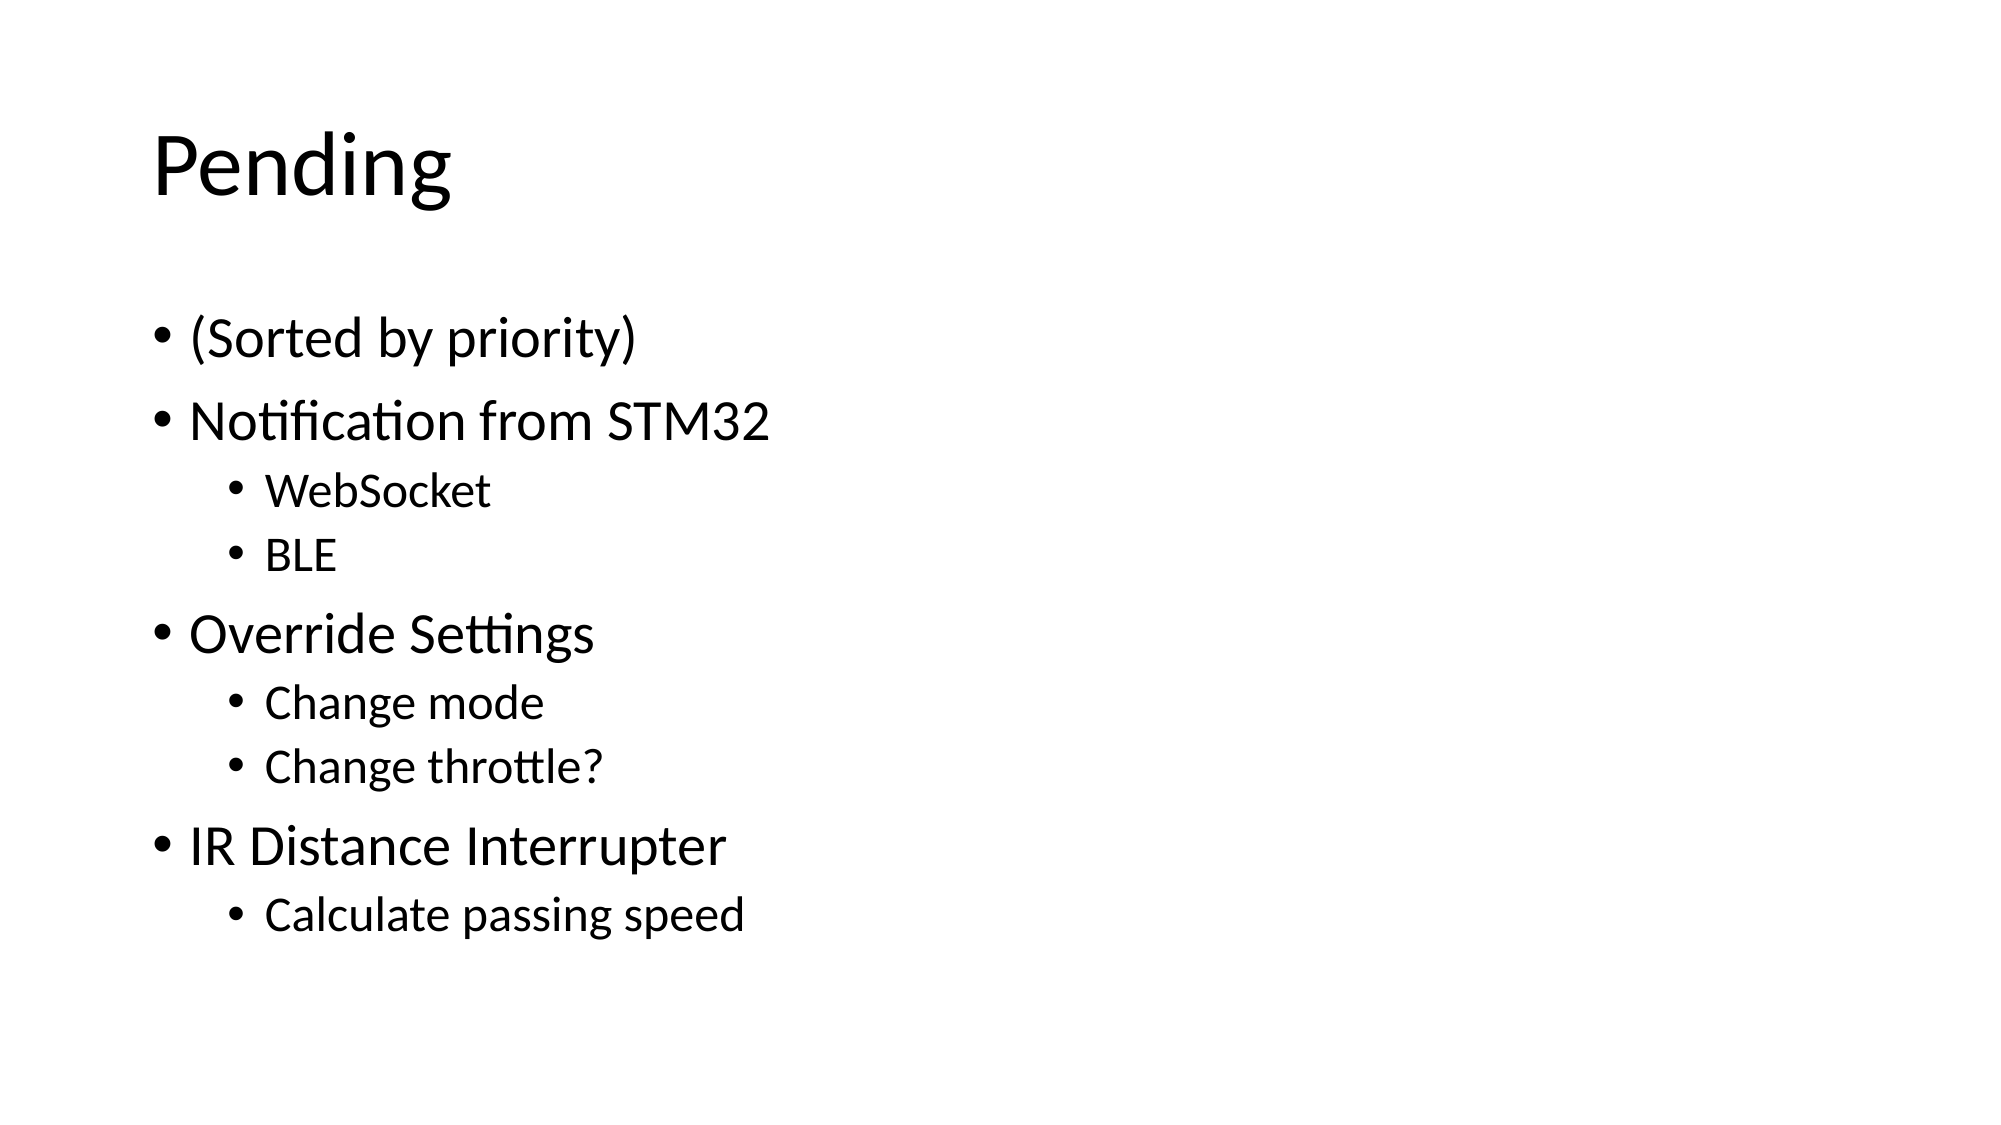

# Pending
(Sorted by priority)
Notification from STM32
WebSocket
BLE
Override Settings
Change mode
Change throttle?
IR Distance Interrupter
Calculate passing speed